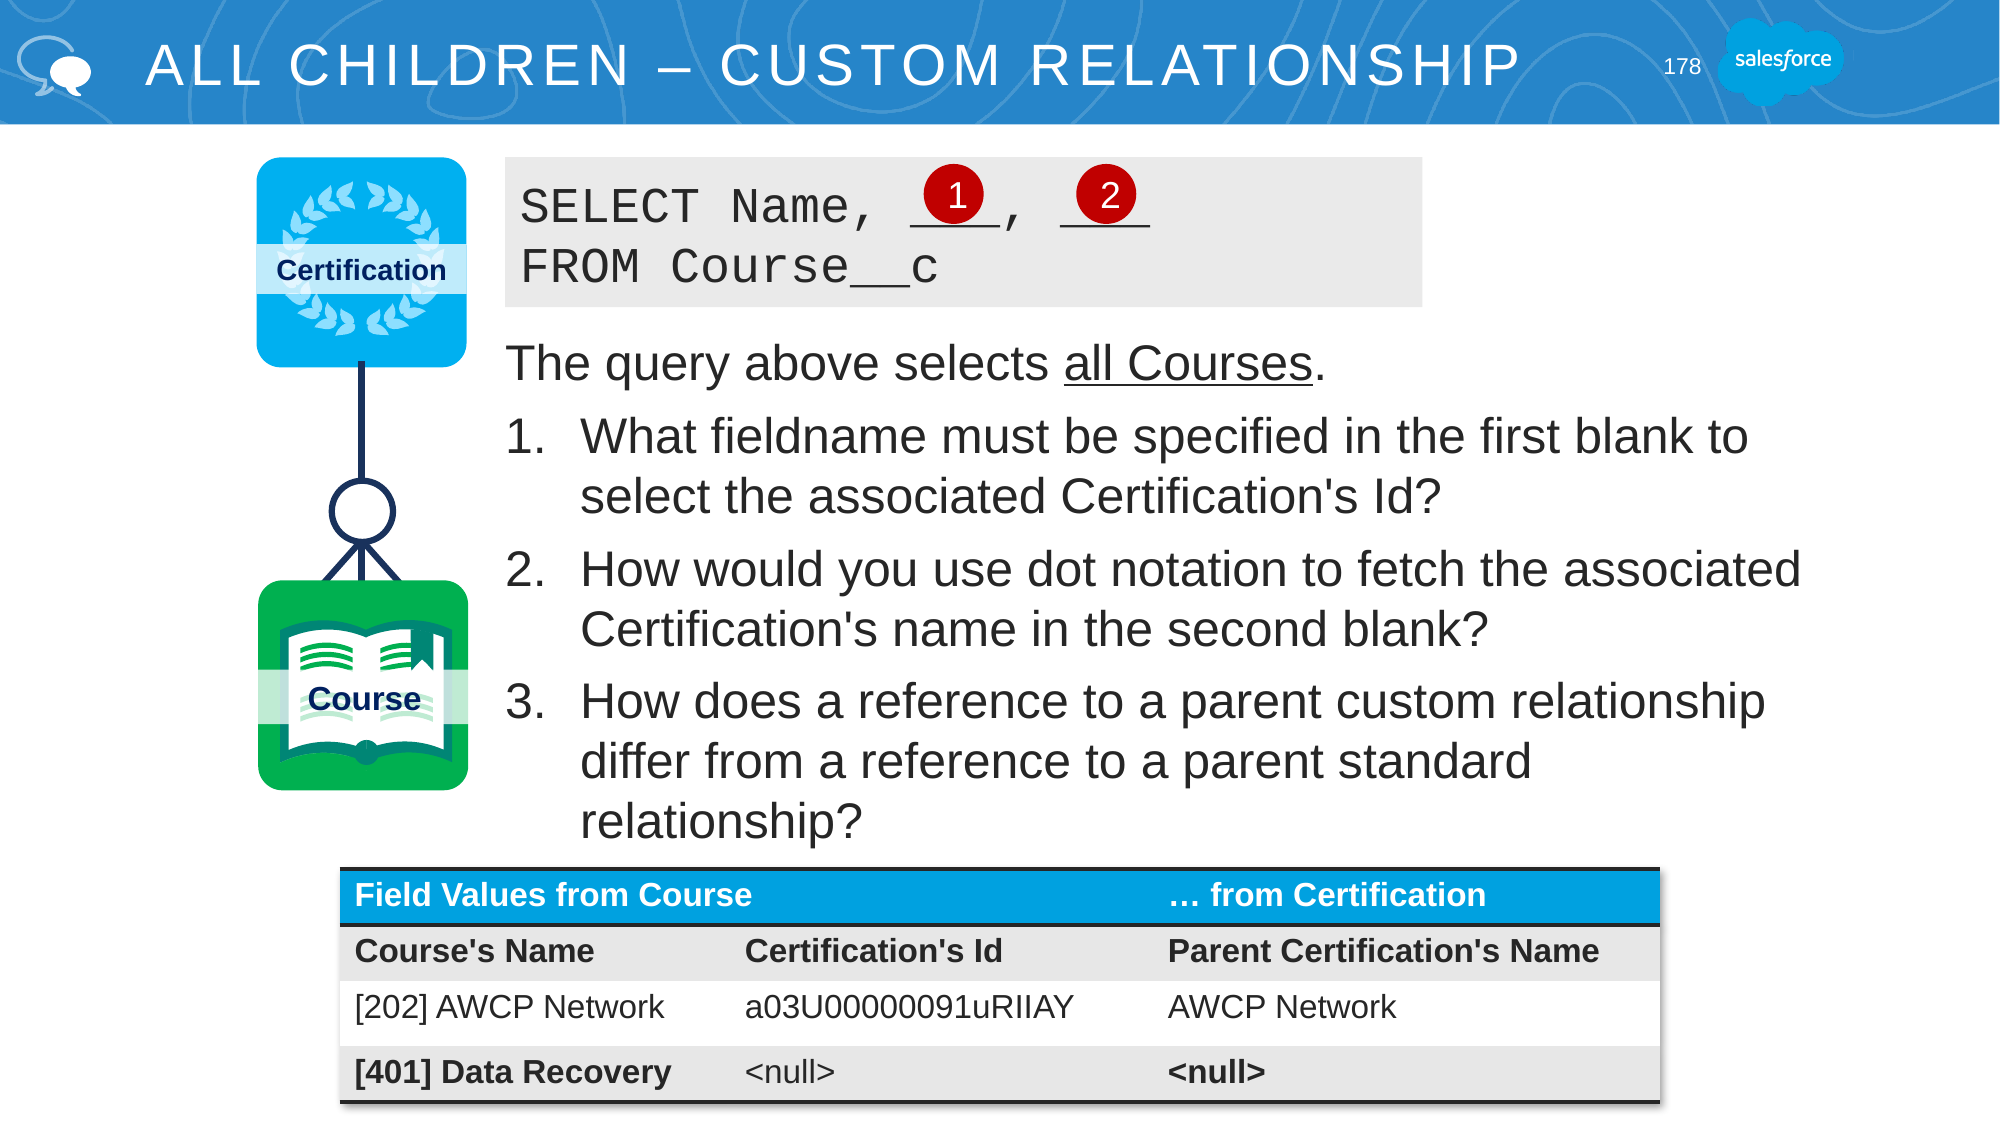

# All Children – Custom Relationship
178
SELECT Name, ___, ___
FROM Course__c

Certification

Course
1
2

The query above selects all Courses.
What fieldname must be specified in the first blank to select the associated Certification's Id?
How would you use dot notation to fetch the associated Certification's name in the second blank?
How does a reference to a parent custom relationship differ from a reference to a parent standard relationship?
| Field Values from Course |  | … from Certification |
| --- | --- | --- |
| Course's Name | Certification's Id | Parent Certification's Name |
| [202] AWCP Network | a03U00000091uRIIAY | AWCP Network |
| [401] Data Recovery | <null> | <null> |